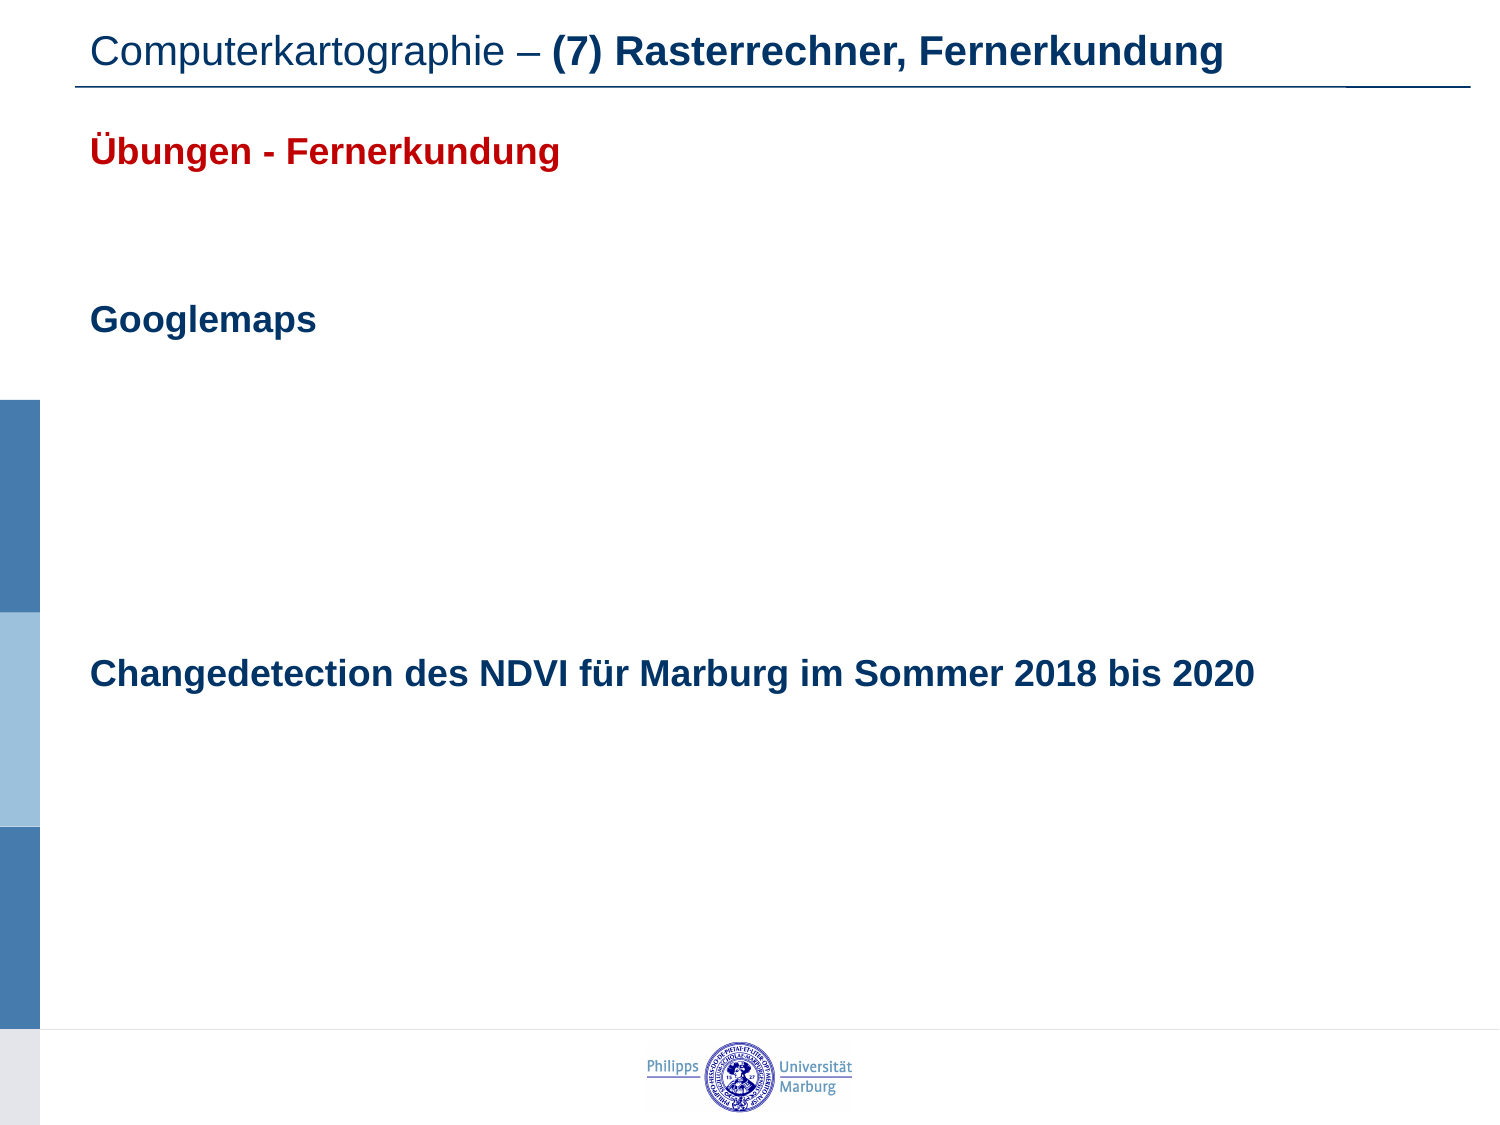

Computerkartographie – (7) Rasterrechner, Fernerkundung

Übungen - Fernerkundung
Googlemaps
Changedetection des NDVI für Marburg im Sommer 2018 bis 2020